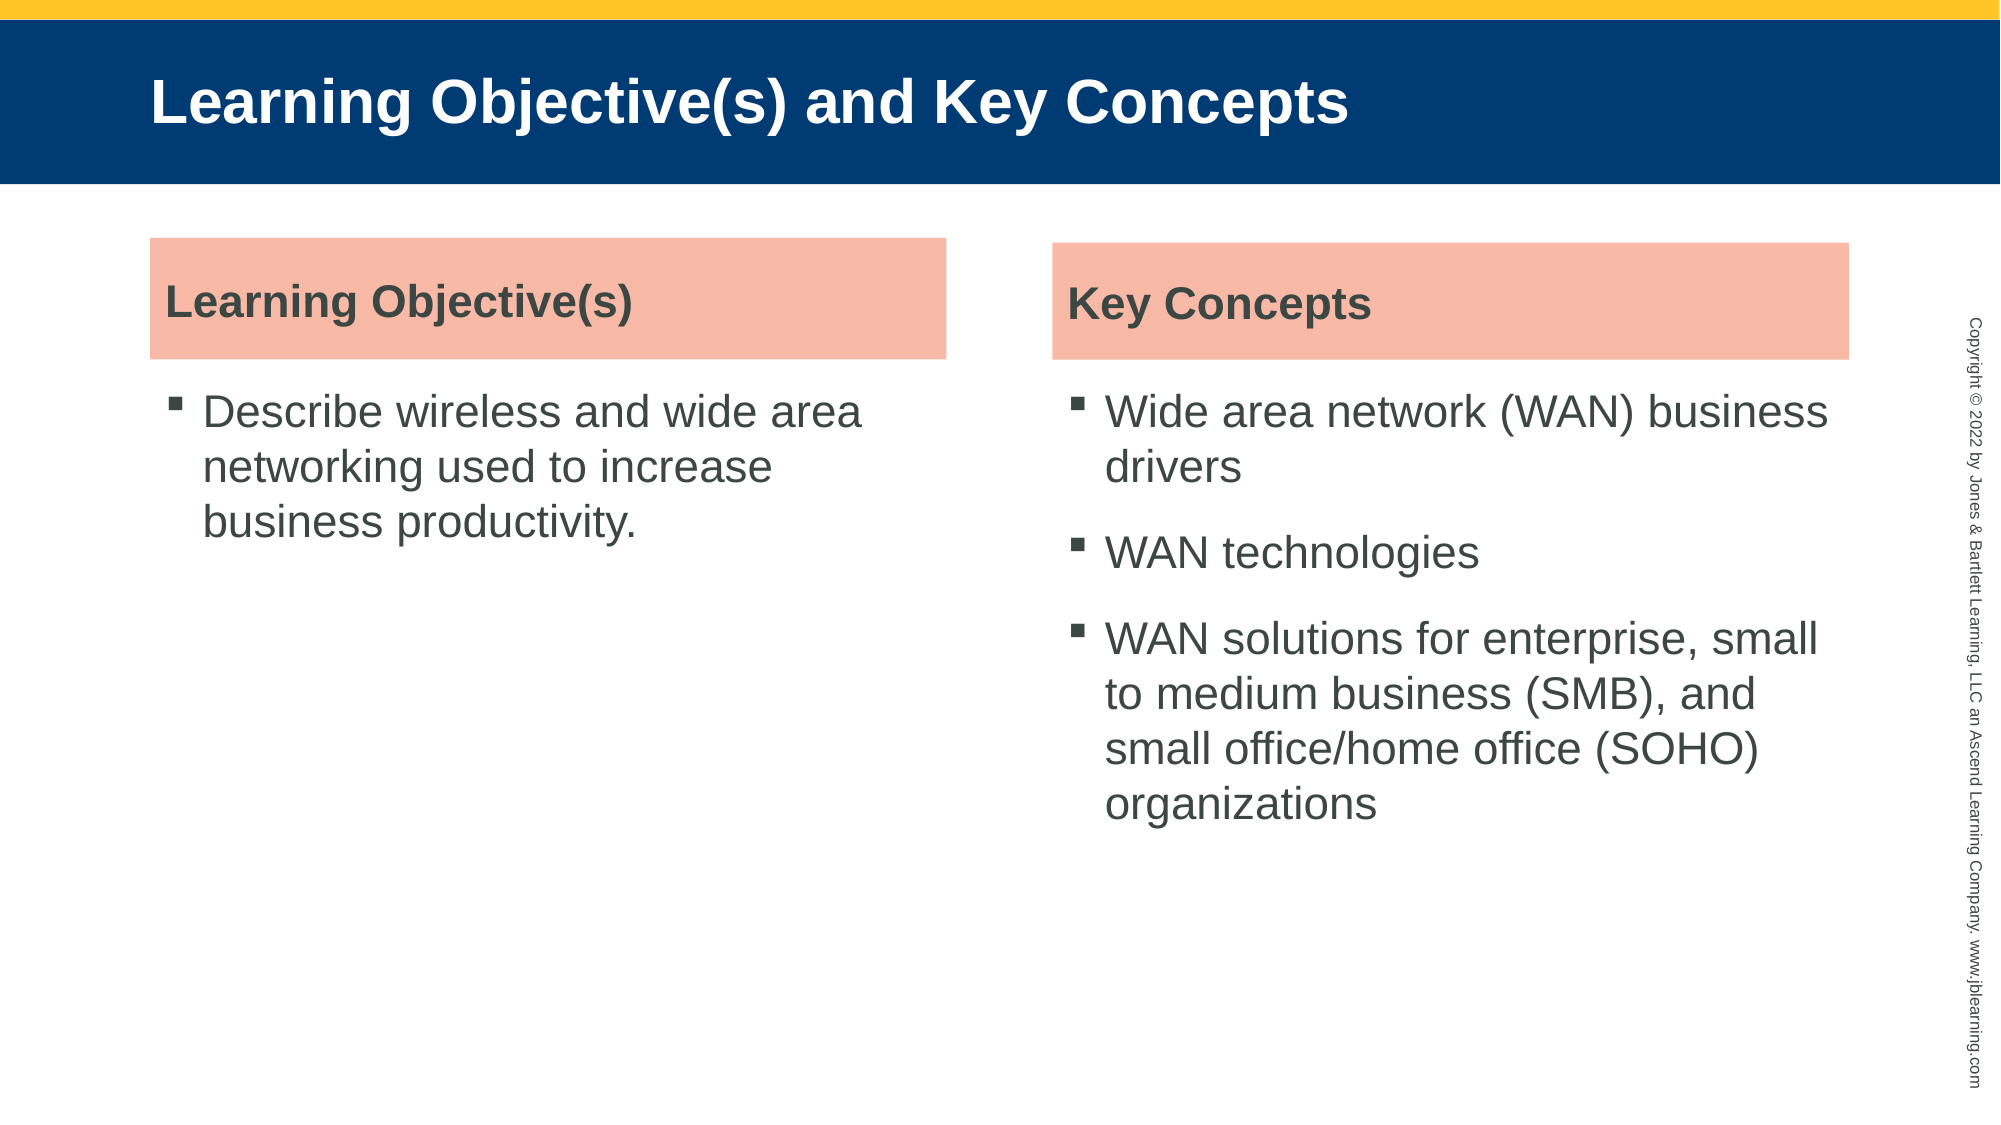

# Learning Objective(s) and Key Concepts
Learning Objective(s)
Key Concepts
Describe wireless and wide area networking used to increase business productivity.

Wide area network (WAN) business drivers
WAN technologies
WAN solutions for enterprise, small to medium business (SMB), and small office/home office (SOHO) organizations